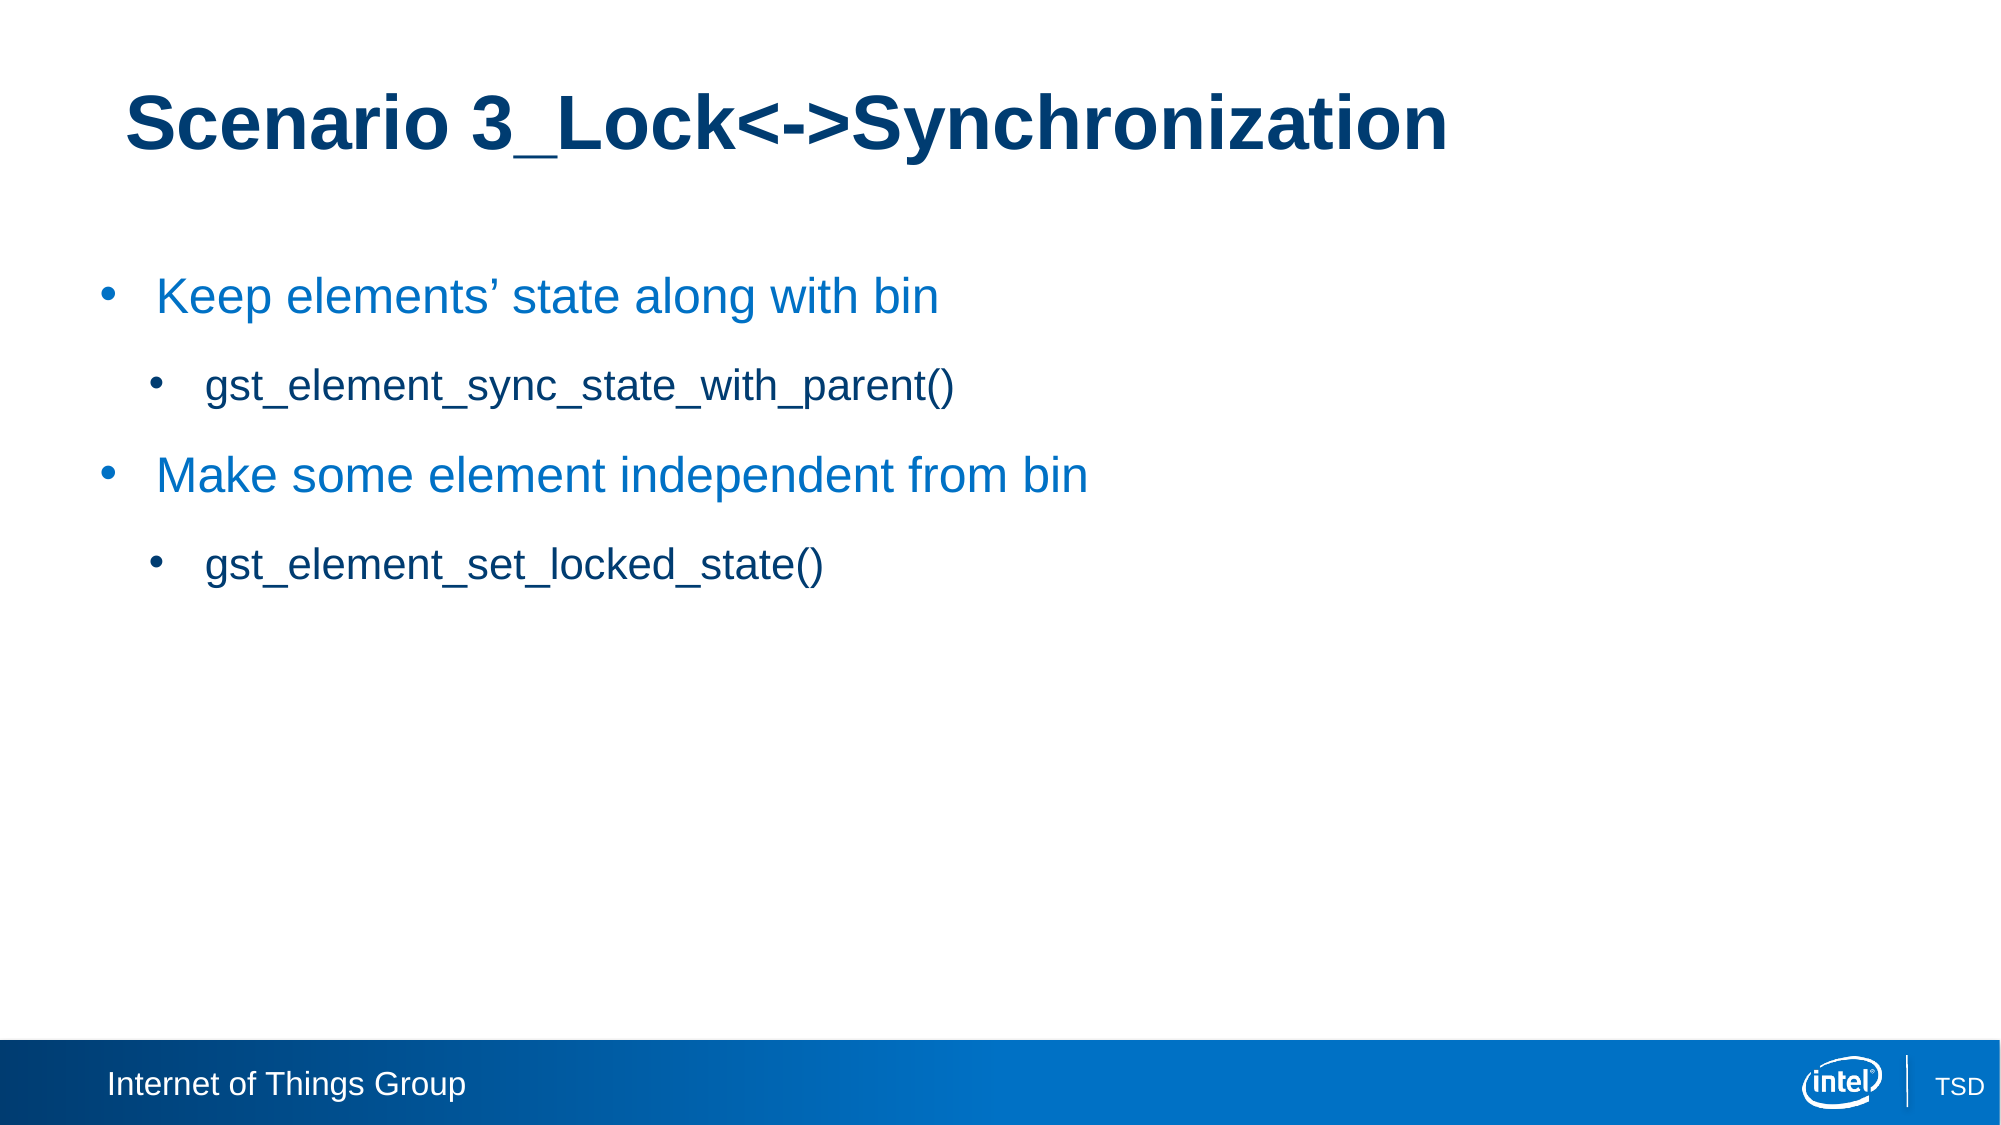

# Scenario 3_Lock<->Synchronization
Keep elements’ state along with bin
gst_element_sync_state_with_parent()
Make some element independent from bin
gst_element_set_locked_state()